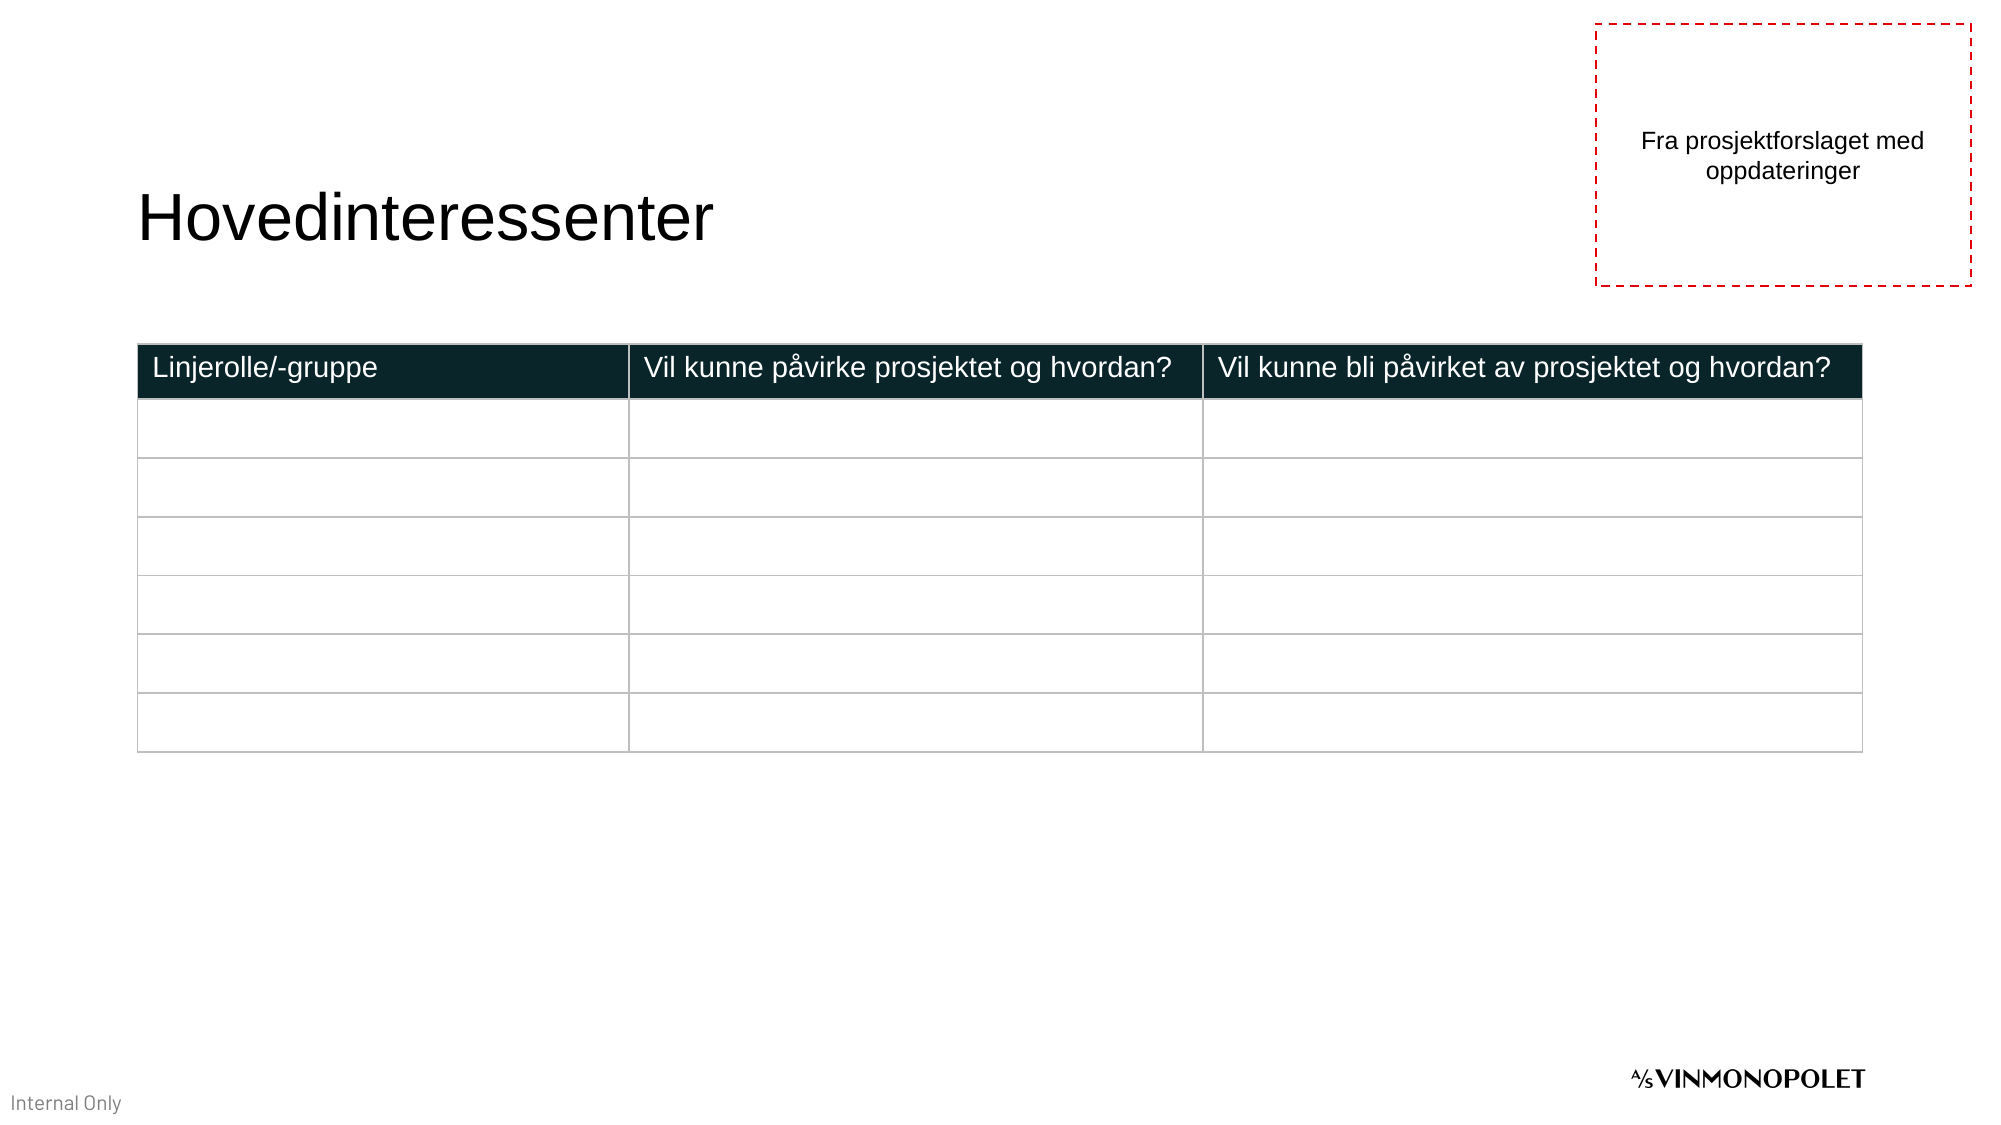

Fra prosjektforslaget med oppdateringer
# Hovedinteressenter
| Linjerolle/-gruppe | Vil kunne påvirke prosjektet og hvordan? | Vil kunne bli påvirket av prosjektet og hvordan? |
| --- | --- | --- |
|  |  |  |
|  |  |  |
|  |  |  |
|  |  |  |
|  |  |  |
|  |  |  |